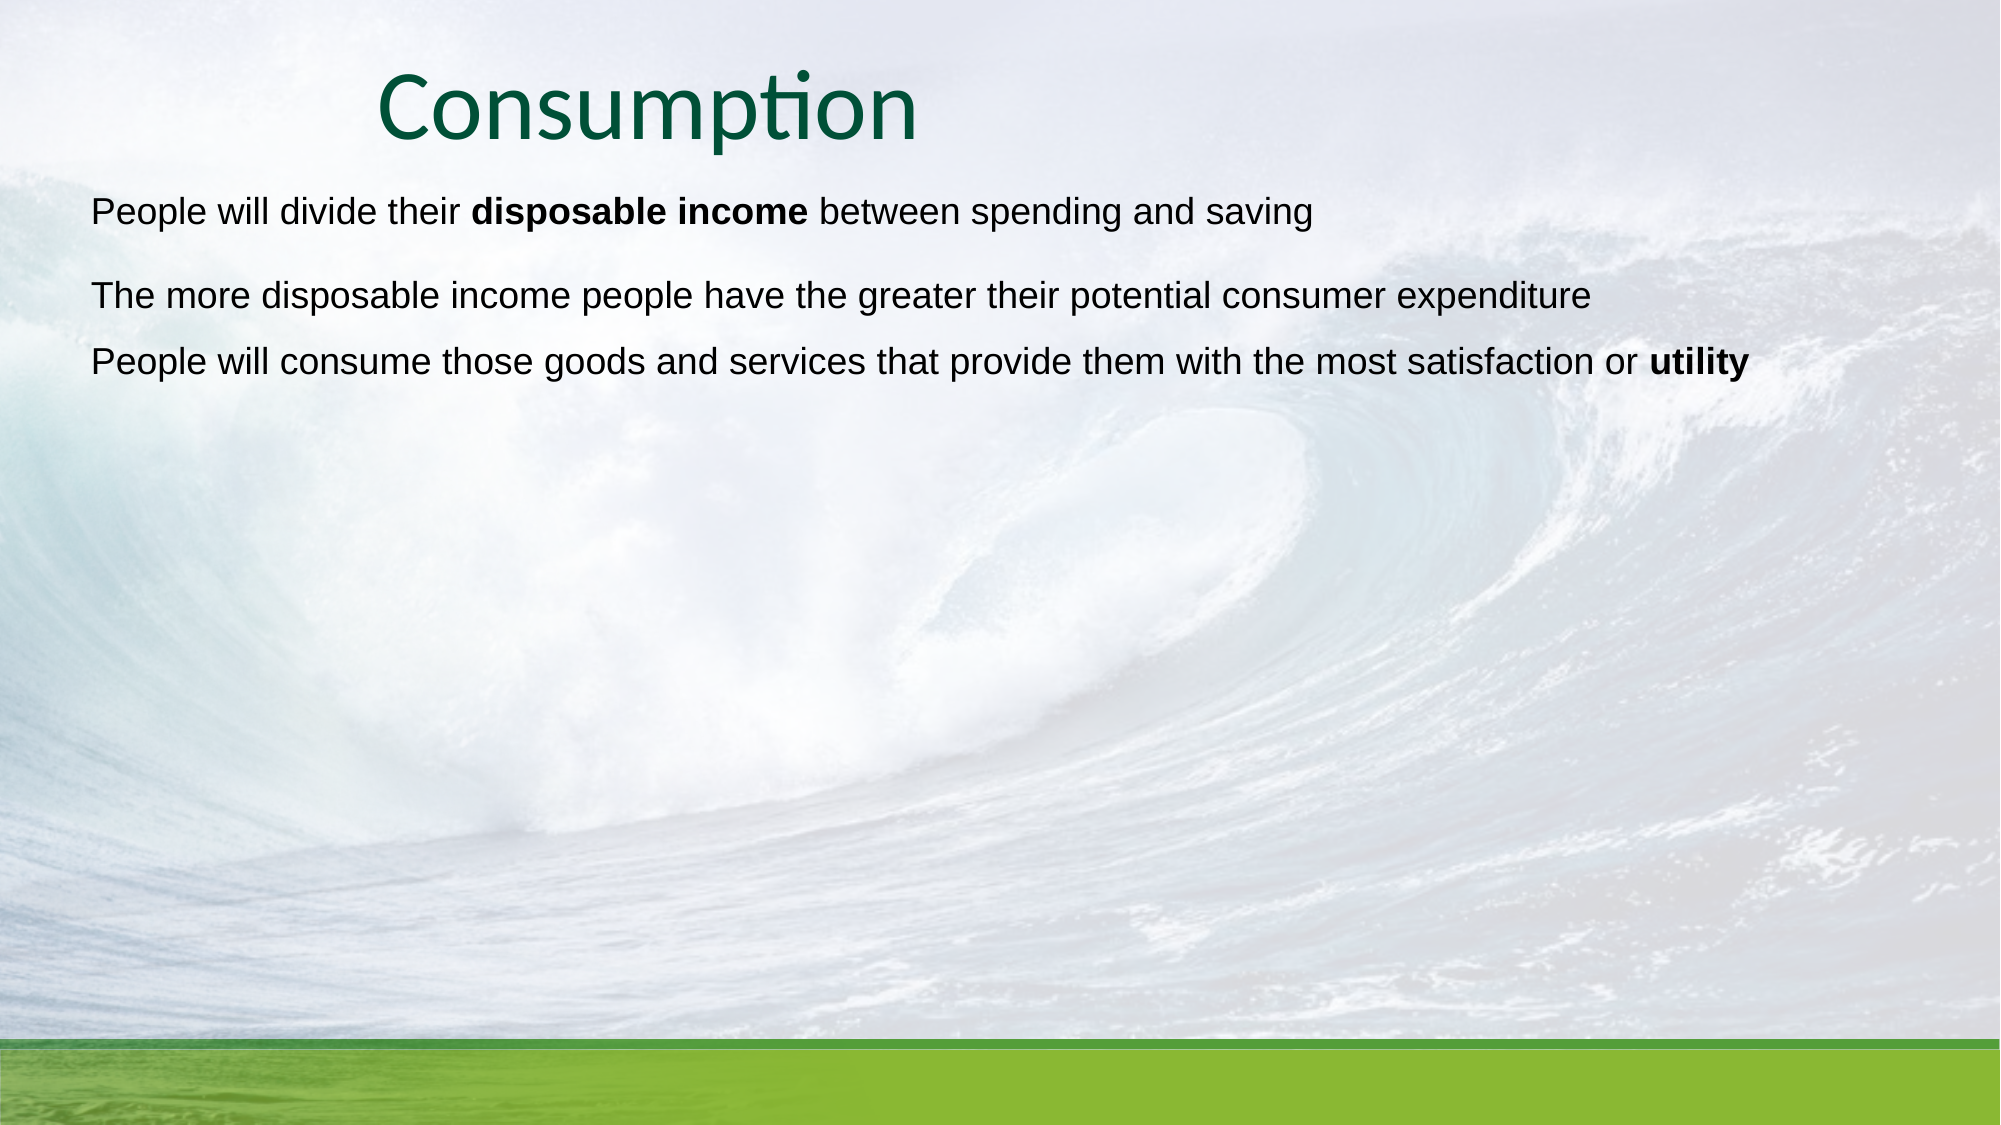

Consumption
People will divide their disposable income between spending and saving
The more disposable income people have the greater their potential consumer expenditure
People will consume those goods and services that provide them with the most satisfaction or utility